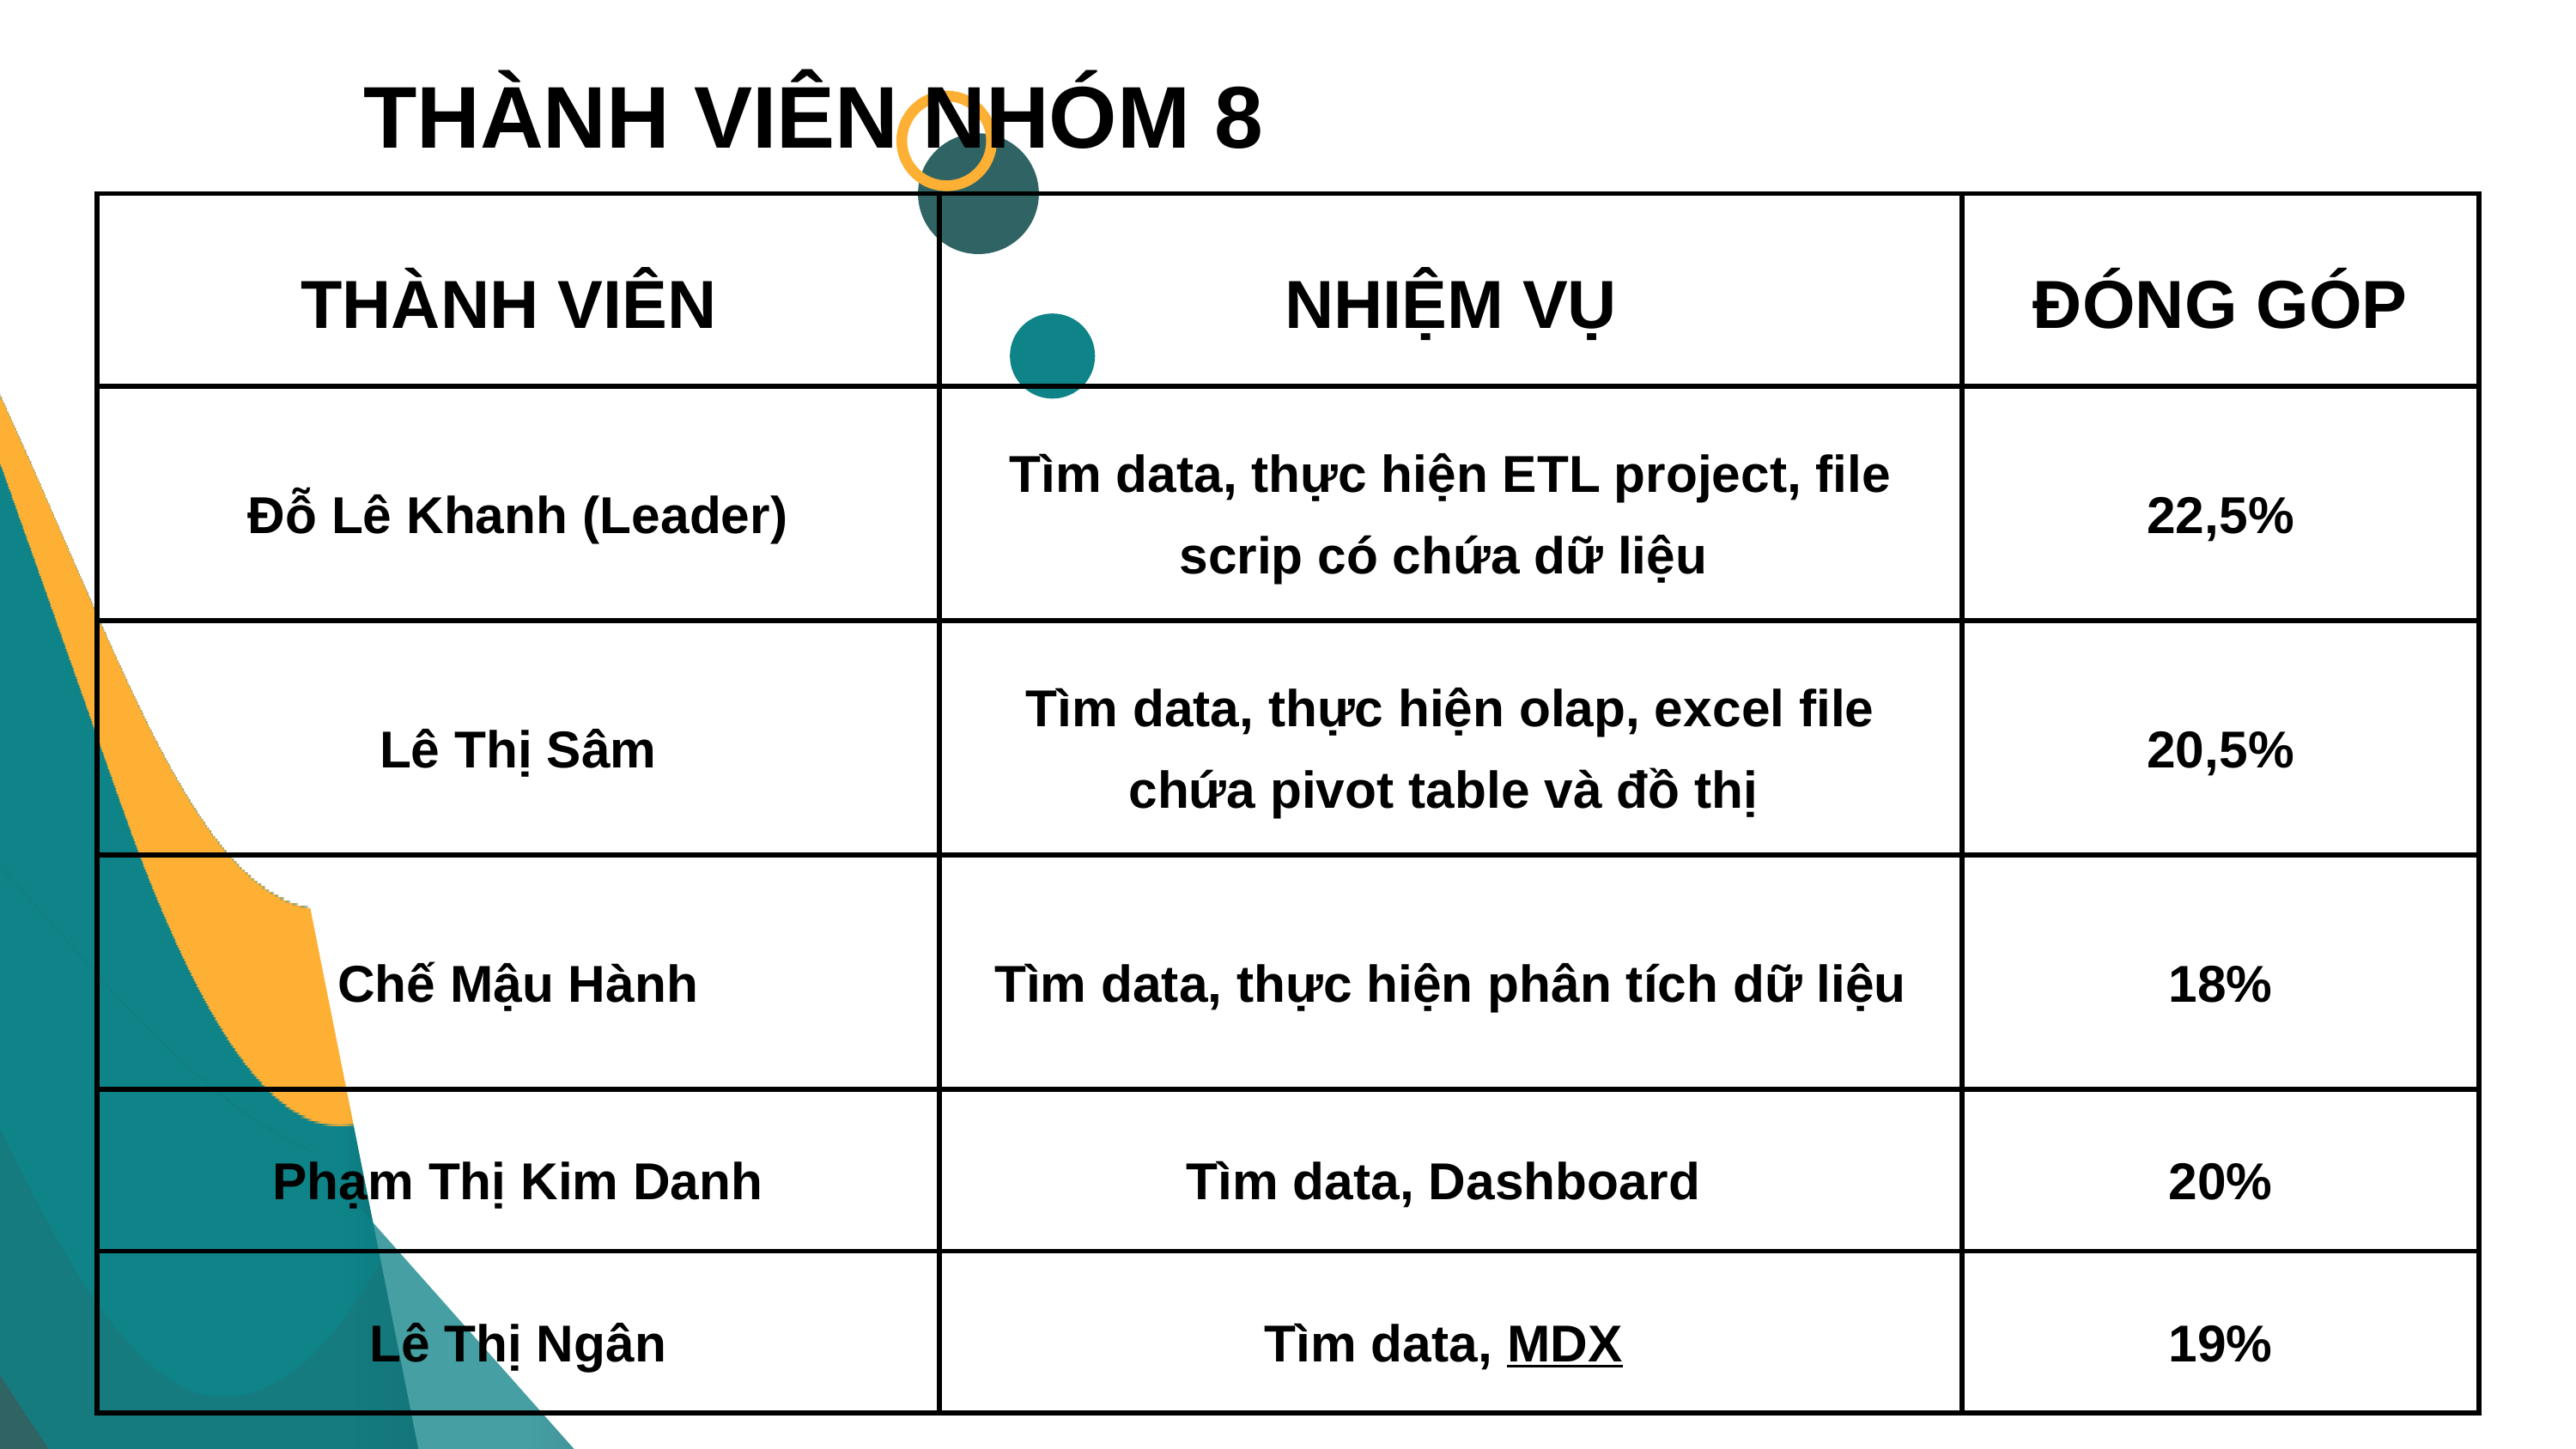

THÀNH VIÊN NHÓM 8

| THÀNH VIÊN | NHIỆM VỤ | ĐÓNG GÓP |
| --- | --- | --- |
| Đỗ Lê Khanh (Leader) | Tìm data, thực hiện ETL project, file scrip có chứa dữ liệu | 22,5% |
| Lê Thị Sâm | Tìm data, thực hiện olap, excel file chứa pivot table và đồ thị | 20,5% |
| Chế Mậu Hành | Tìm data, thực hiện phân tích dữ liệu | 18% |
| Phạm Thị Kim Danh | Tìm data, Dashboard | 20% |
| Lê Thị Ngân | Tìm data, MDX | 19% |